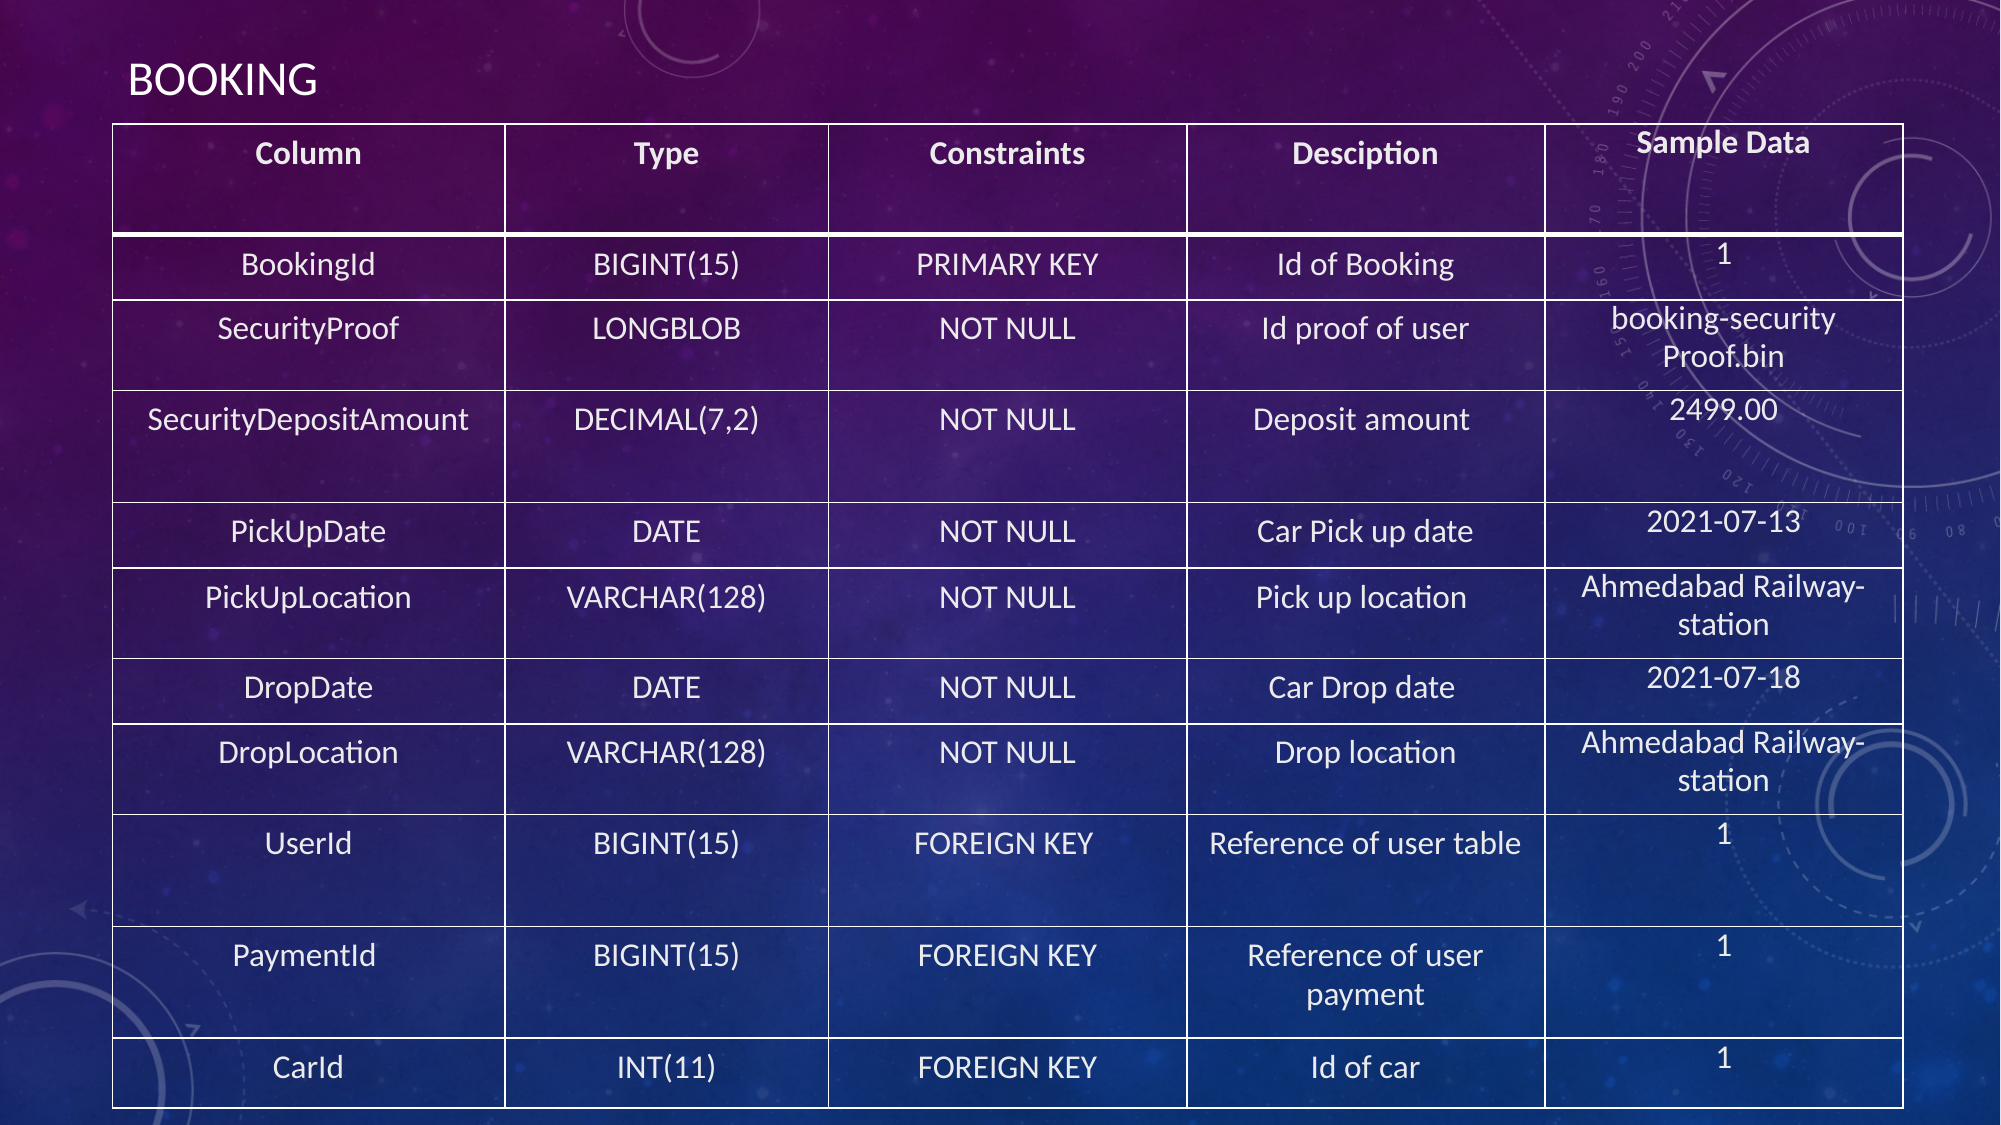

# BOOKING
| Column | Type | Constraints | Desciption | Sample Data |
| --- | --- | --- | --- | --- |
| BookingId | BIGINT(15) | PRIMARY KEY | Id of Booking | 1 |
| SecurityProof | LONGBLOB | NOT NULL | Id proof of user | booking-security Proof.bin |
| SecurityDepositAmount | DECIMAL(7,2) | NOT NULL | Deposit amount | 2499.00 |
| PickUpDate | DATE | NOT NULL | Car Pick up date | 2021-07-13 |
| PickUpLocation | VARCHAR(128) | NOT NULL | Pick up location | Ahmedabad Railway-station |
| DropDate | DATE | NOT NULL | Car Drop date | 2021-07-18 |
| DropLocation | VARCHAR(128) | NOT NULL | Drop location | Ahmedabad Railway-station |
| UserId | BIGINT(15) | FOREIGN KEY | Reference of user table | 1 |
| PaymentId | BIGINT(15) | FOREIGN KEY | Reference of user payment | 1 |
| CarId | INT(11) | FOREIGN KEY | Id of car | 1 |